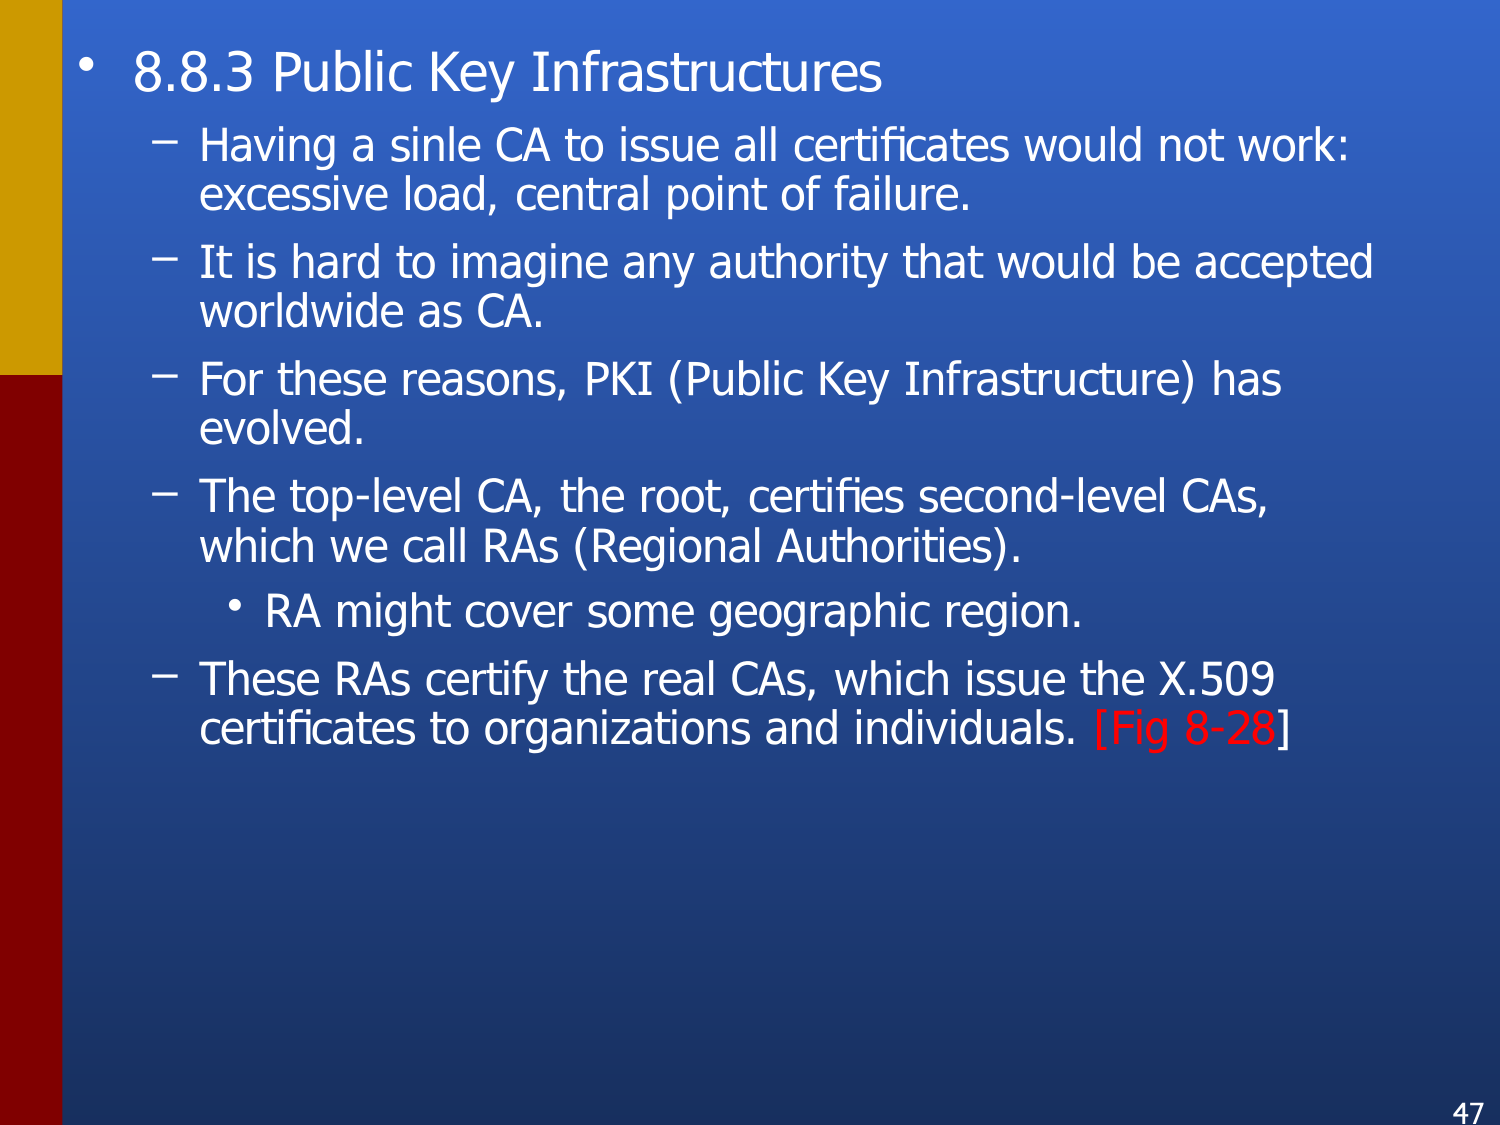

8.8.3 Public Key Infrastructures
Having a sinle CA to issue all certificates would not work: excessive load, central point of failure.
It is hard to imagine any authority that would be accepted worldwide as CA.
For these reasons, PKI (Public Key Infrastructure) has evolved.
The top-level CA, the root, certifies second-level CAs, which we call RAs (Regional Authorities).
RA might cover some geographic region.
These RAs certify the real CAs, which issue the X.509 certificates to organizations and individuals. [Fig 8-28]
47